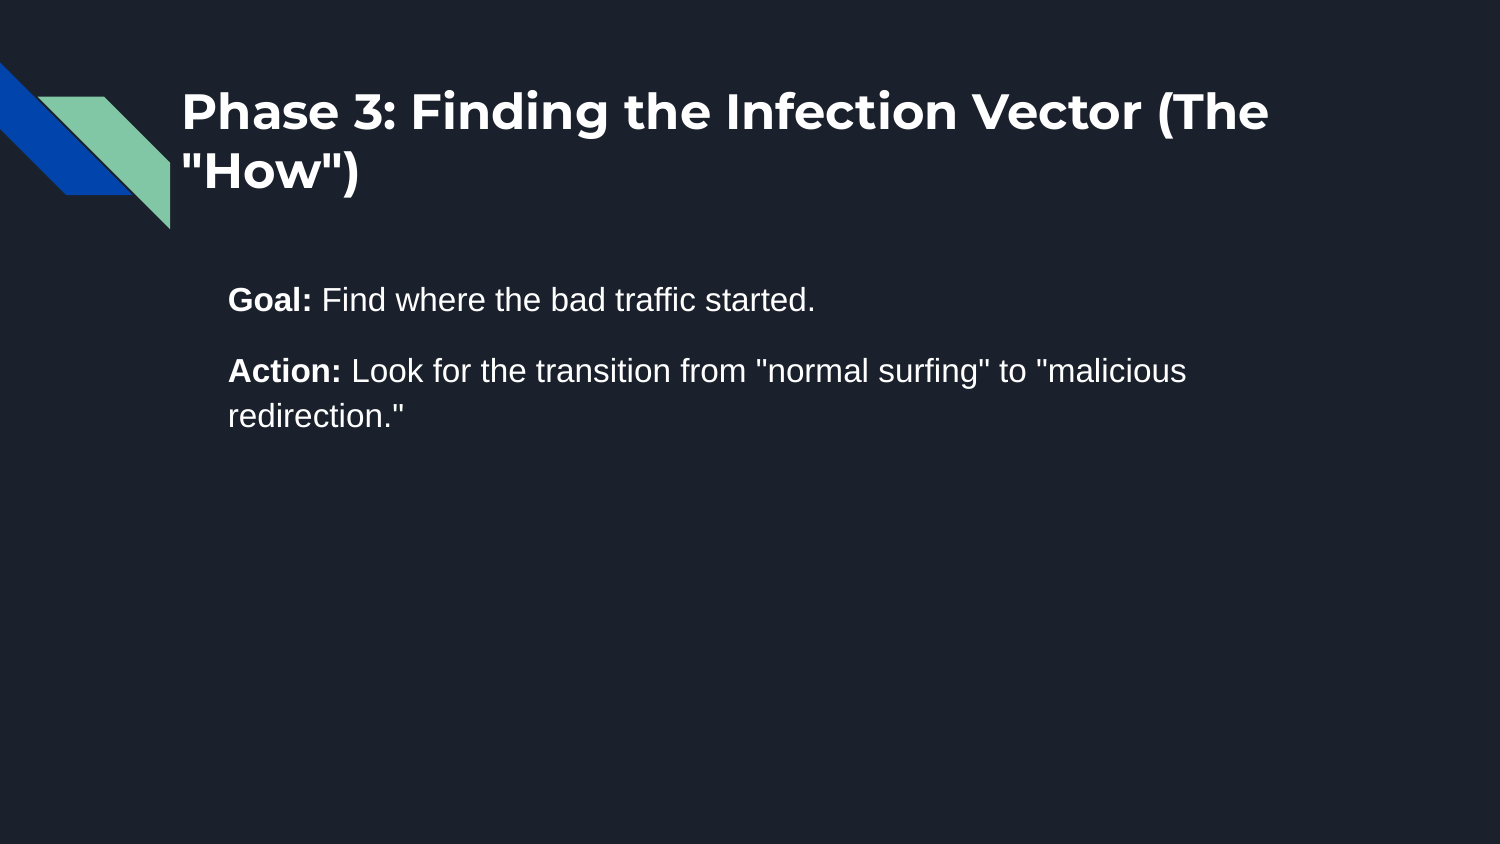

# Phase 3: Finding the Infection Vector (The "How")
Goal: Find where the bad traffic started.
Action: Look for the transition from "normal surfing" to "malicious redirection."